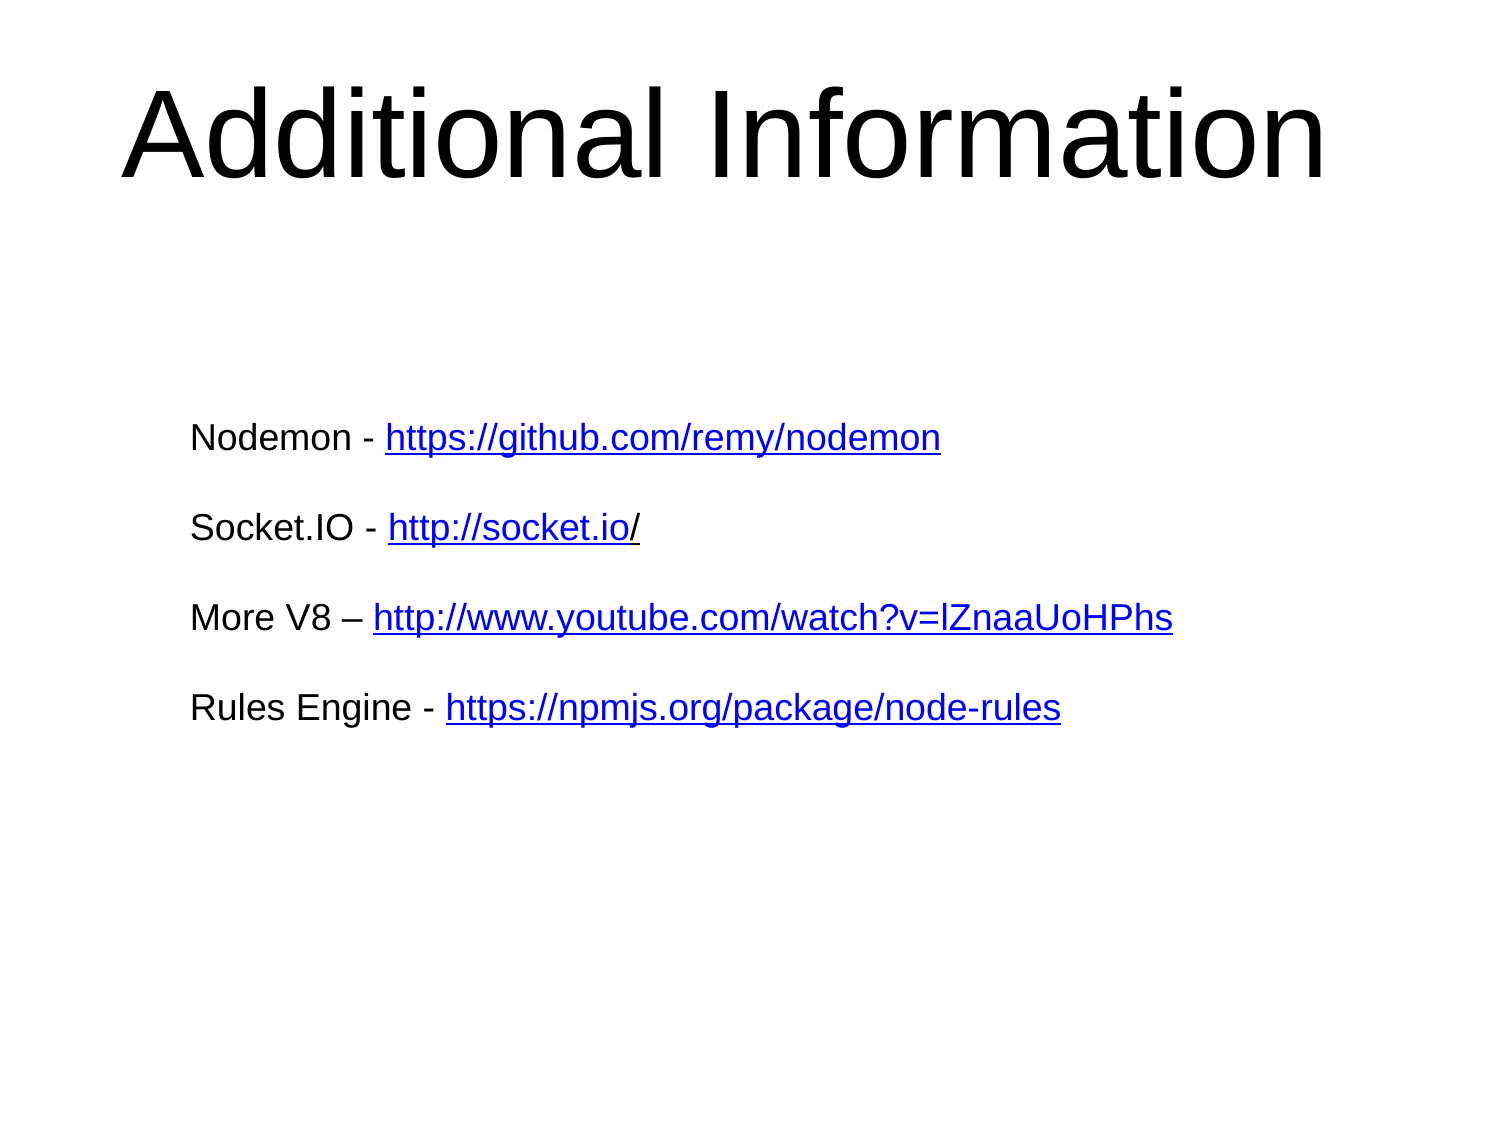

Additional Information
Nodemon - https://github.com/remy/nodemon

Socket.IO - http://socket.io/

More V8 – http://www.youtube.com/watch?v=lZnaaUoHPhs

Rules Engine - https://npmjs.org/package/node-rules